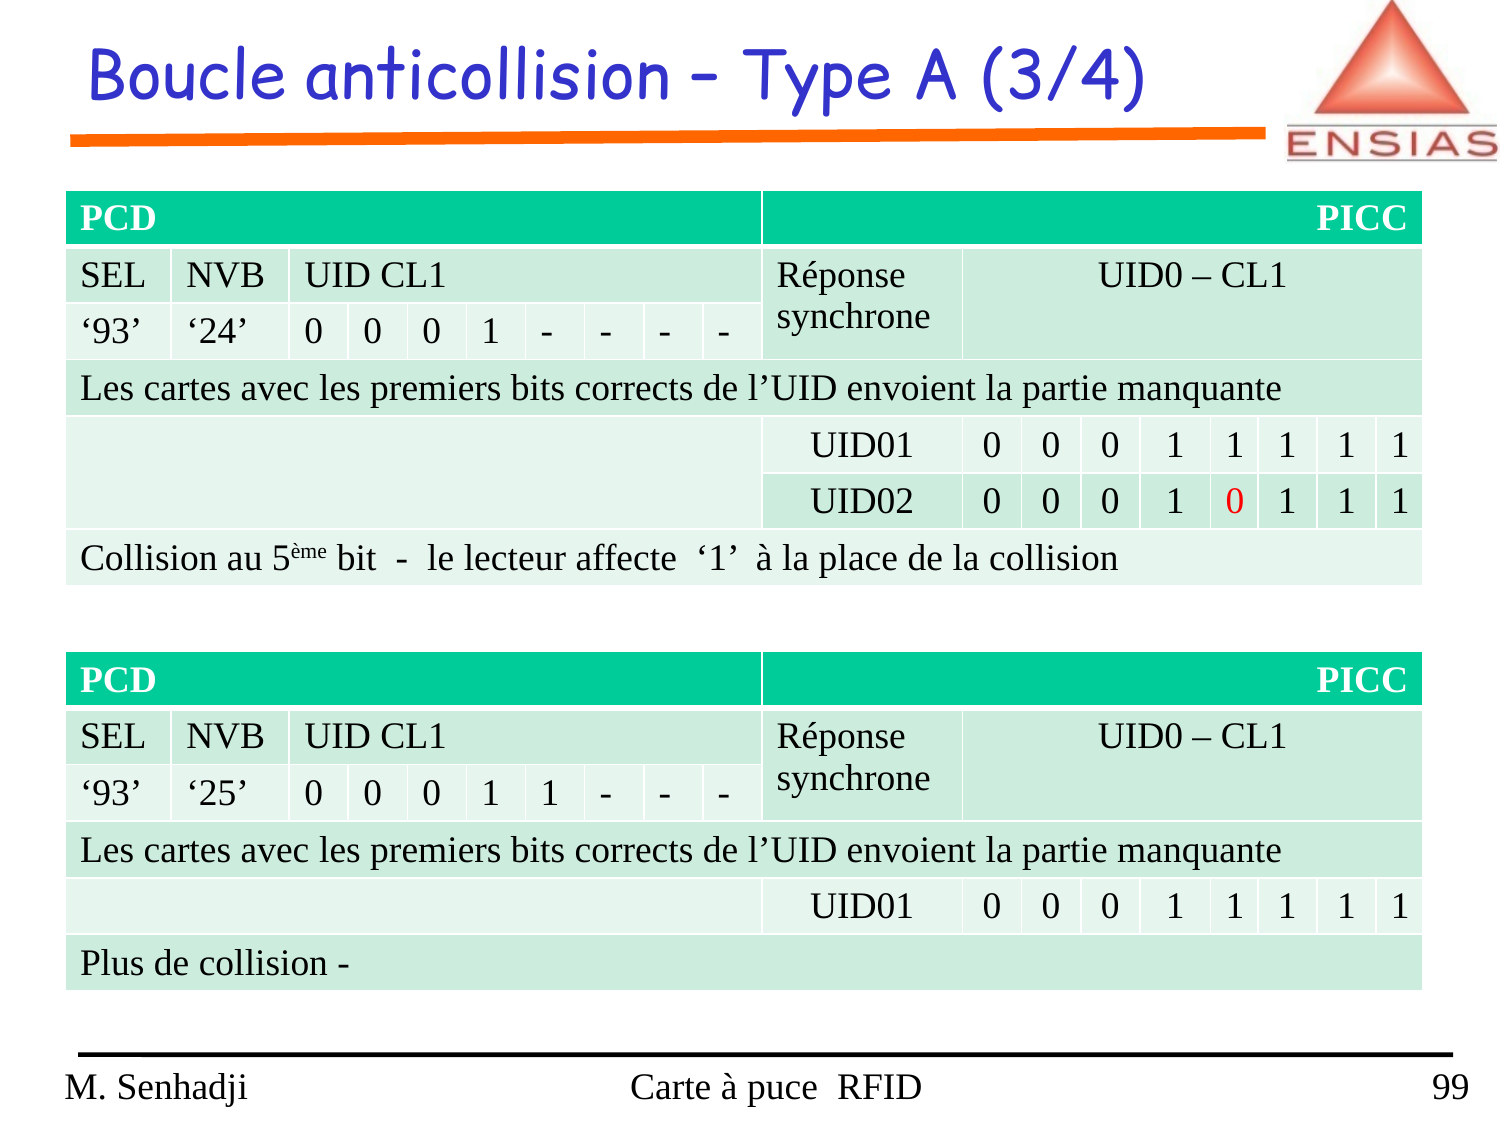

Boucle anticollision – Type A (3/4)
| PCD |  |  |  |  |  |  |  |  |  | PICC |  |  |  |  |  |  |  |  |
| --- | --- | --- | --- | --- | --- | --- | --- | --- | --- | --- | --- | --- | --- | --- | --- | --- | --- | --- |
| SEL | NVB | UID CL1 |  |  |  |  |  |  |  | Réponse synchrone | UID0 – CL1 |  |  |  |  |  |  |  |
| ‘93’ | ‘24’ | 0 | 0 | 0 | 1 | - | - | - | - |  |  |  |  |  |  |  |  |  |
| Les cartes avec les premiers bits corrects de l’UID envoient la partie manquante |  |  |  |  |  |  |  |  |  |  |  |  |  |  |  |  |  |  |
|  |  |  |  |  |  |  |  |  |  | UID01 | 0 | 0 | 0 | 1 | 1 | 1 | 1 | 1 |
|  |  |  |  |  |  |  |  |  |  | UID02 | 0 | 0 | 0 | 1 | 0 | 1 | 1 | 1 |
| Collision au 5ème bit - le lecteur affecte ‘1’ à la place de la collision |  |  |  |  |  |  |  |  |  |  |  |  |  |  |  |  |  |  |
| PCD |  |  |  |  |  |  |  |  |  | PICC |  |  |  |  |  |  |  |  |
| --- | --- | --- | --- | --- | --- | --- | --- | --- | --- | --- | --- | --- | --- | --- | --- | --- | --- | --- |
| SEL | NVB | UID CL1 |  |  |  |  |  |  |  | Réponse synchrone | UID0 – CL1 |  |  |  |  |  |  |  |
| ‘93’ | ‘25’ | 0 | 0 | 0 | 1 | 1 | - | - | - |  |  |  |  |  |  |  |  |  |
| Les cartes avec les premiers bits corrects de l’UID envoient la partie manquante |  |  |  |  |  |  |  |  |  |  |  |  |  |  |  |  |  |  |
|  |  |  |  |  |  |  |  |  |  | UID01 | 0 | 0 | 0 | 1 | 1 | 1 | 1 | 1 |
| Plus de collision - |  |  |  |  |  |  |  |  |  |  |  |  |  |  |  |  |  |  |